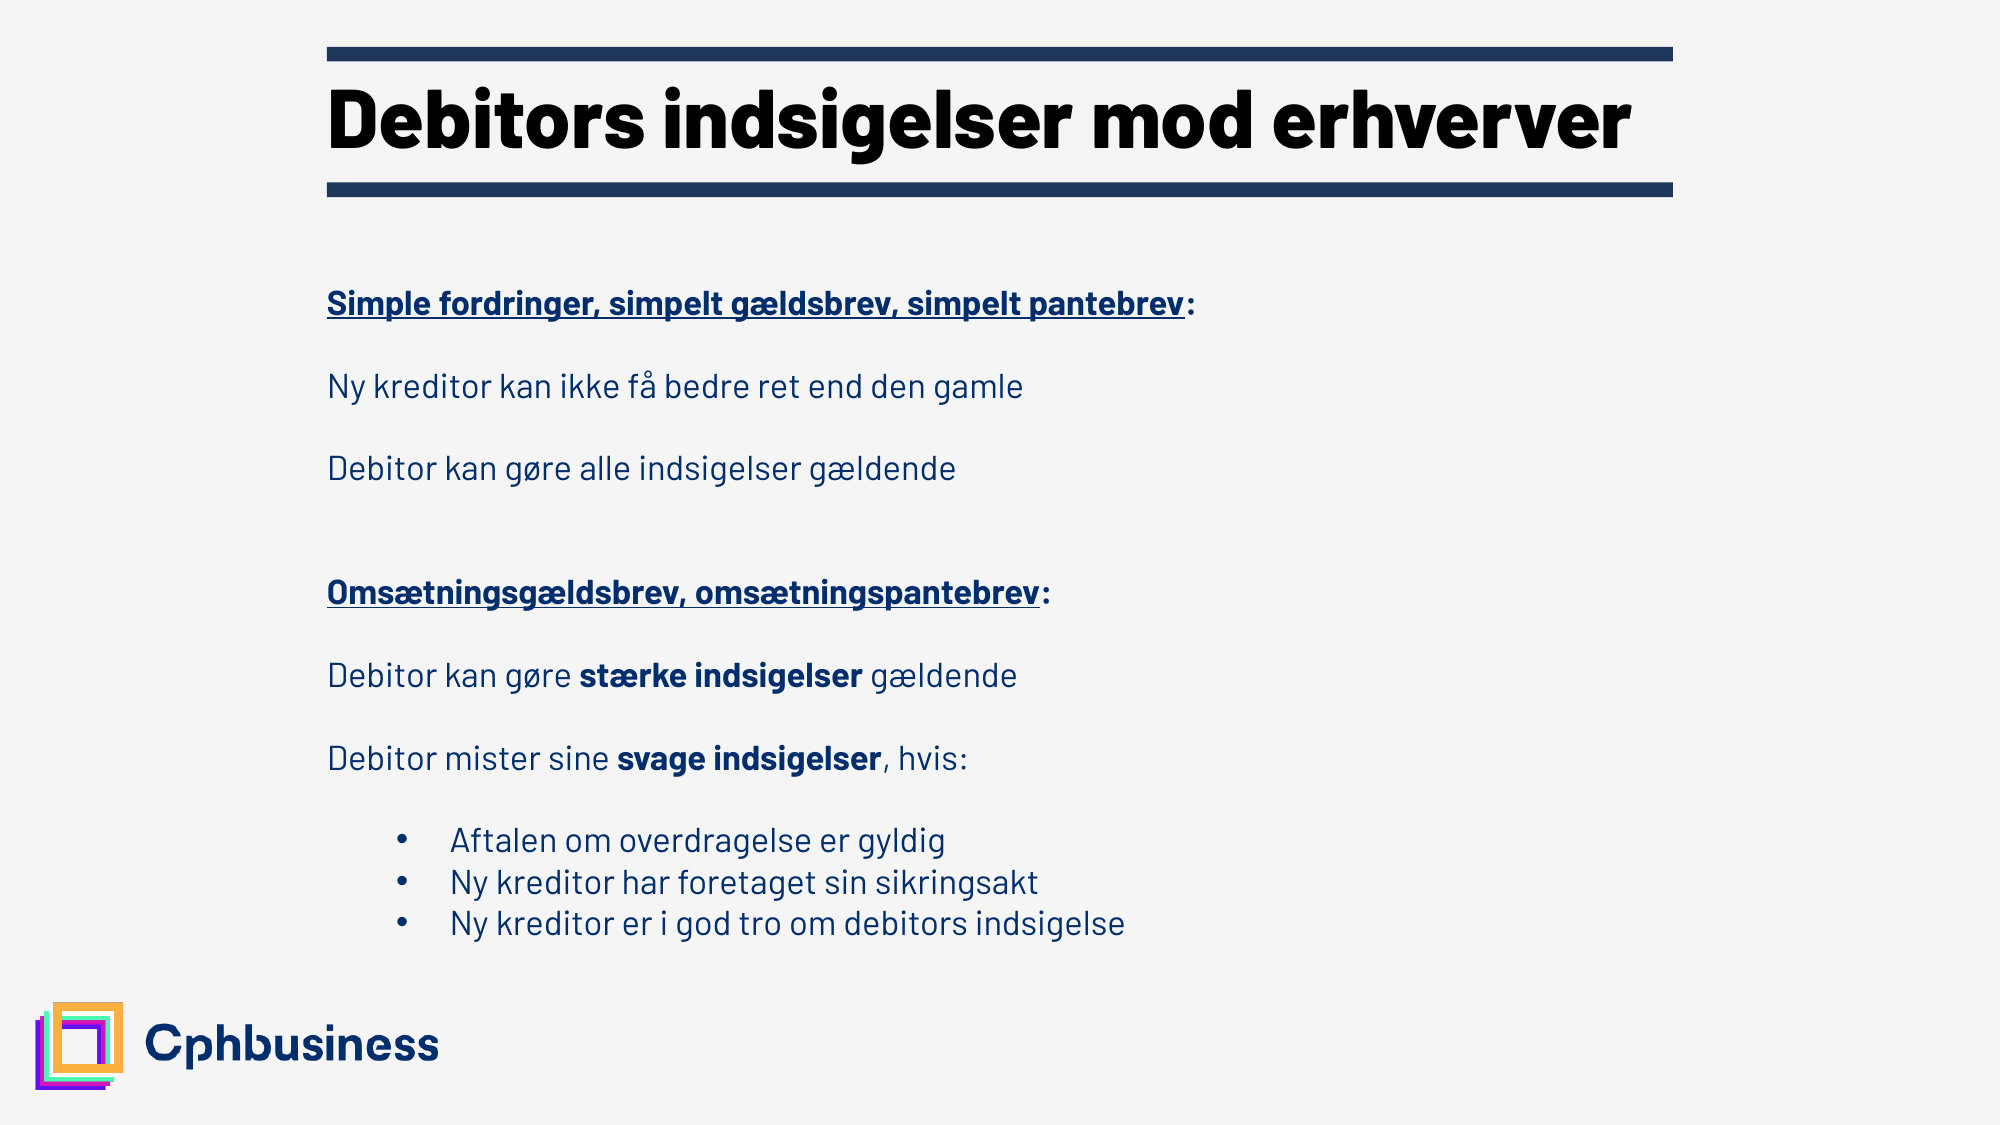

# Debitors indsigelser mod erhverver

Simple fordringer, simpelt gældsbrev, simpelt pantebrev:
Ny kreditor kan ikke få bedre ret end den gamle

Debitor kan gøre alle indsigelser gældende

Omsætningsgældsbrev, omsætningspantebrev:
Debitor kan gøre stærke indsigelser gældende
Debitor mister sine svage indsigelser, hvis:

Aftalen om overdragelse er gyldig
Ny kreditor har foretaget sin sikringsakt
Ny kreditor er i god tro om debitors indsigelse